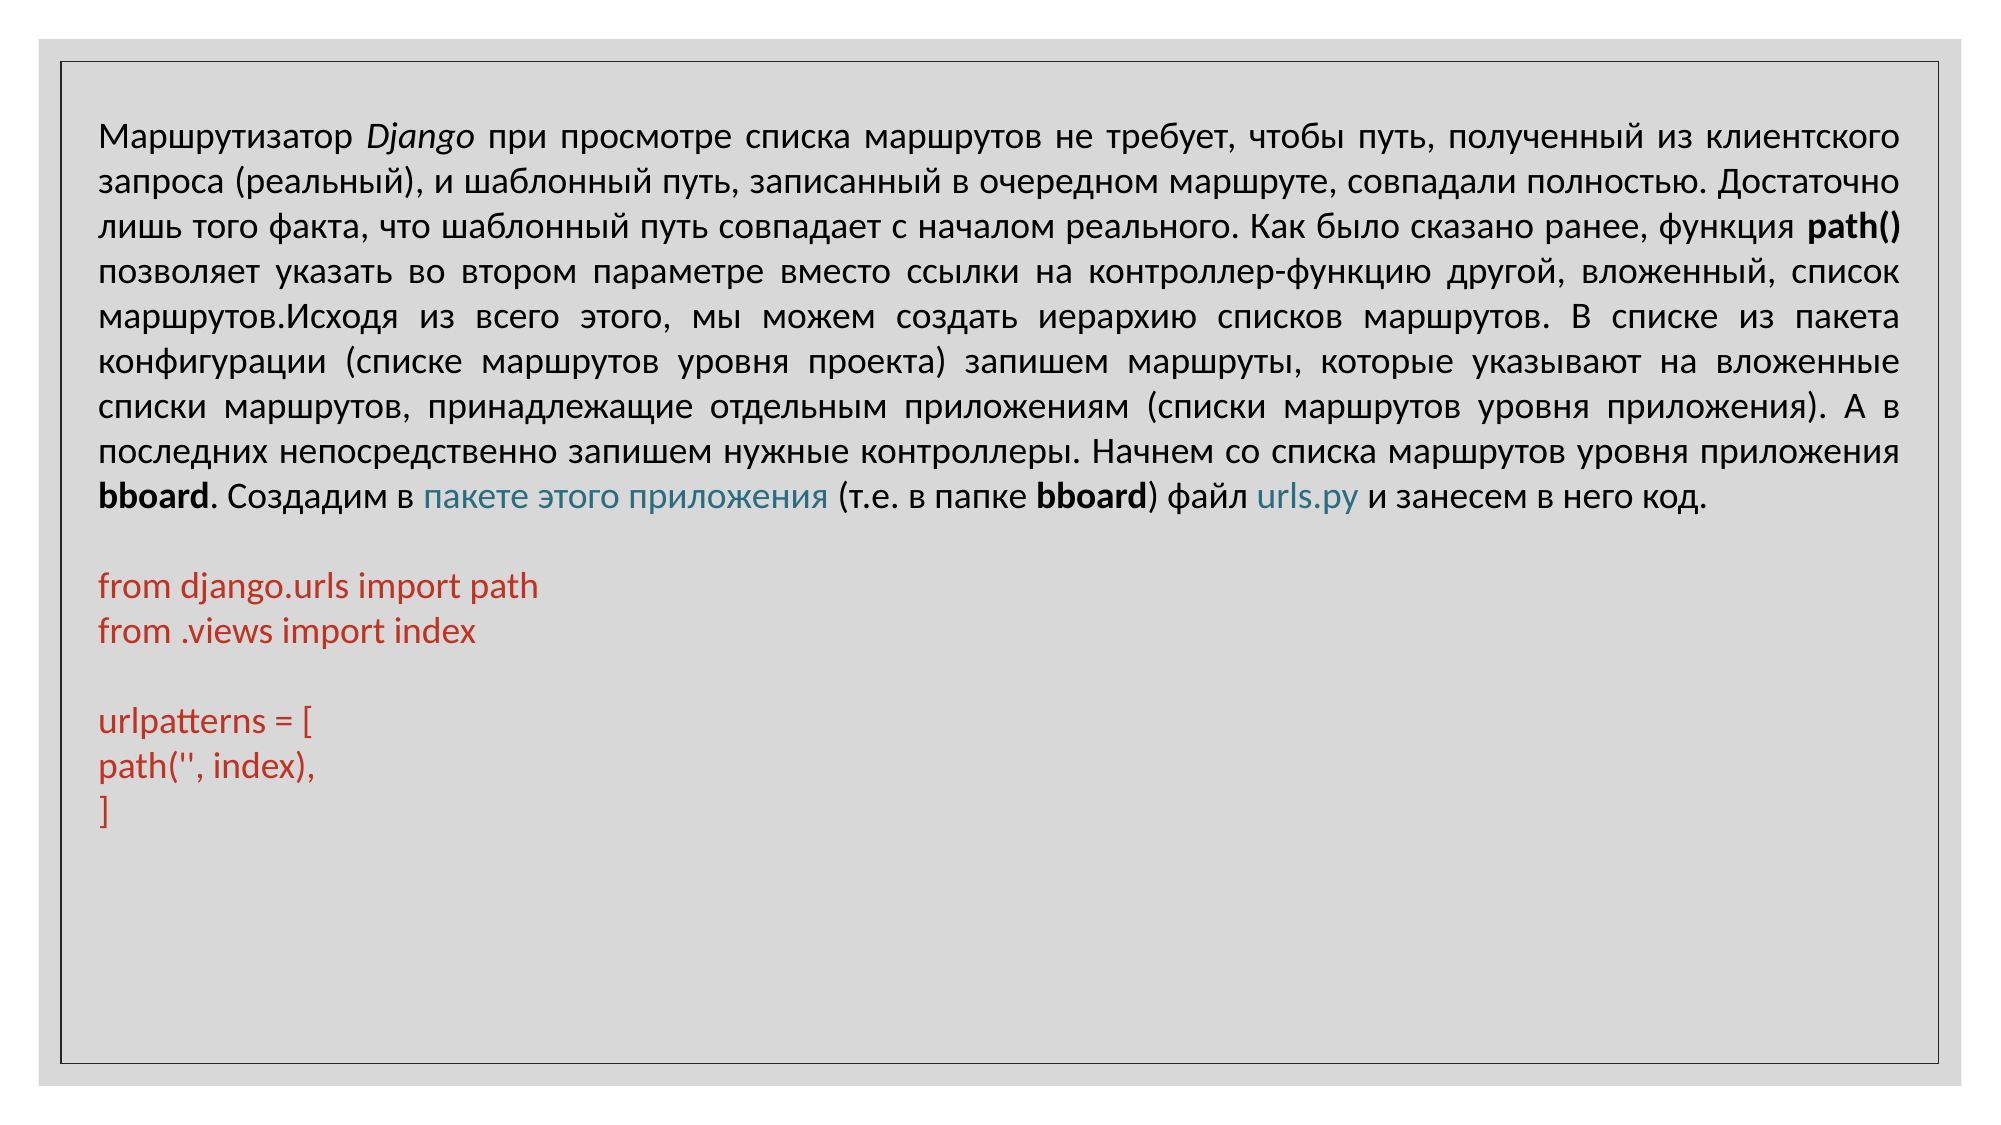

Маршрутизатор Django при просмотре списка маршрутов не требует, чтобы путь, полученный из клиентского запроса (реальный), и шаблонный путь, записанный в очередном маршруте, совпадали полностью. Достаточно лишь того факта, что шаблонный путь совпадает с началом реального. Как было сказано ранее, функция path() позволяет указать во втором параметре вместо ссылки на контроллер-функцию другой, вложенный, список маршрутов.Исходя из всего этого, мы можем создать иерархию списков маршрутов. В списке из пакета конфигурации (списке маршрутов уровня проекта) запишем маршруты, которые указывают на вложенные списки маршрутов, принадлежащие отдельным приложениям (списки маршрутов уровня приложения). А в последних непосредственно запишем нужные контроллеры. Начнем со списка маршрутов уровня приложения bboard. Создадим в пакете этого приложения (т.е. в папке bboard) файл urls.py и занесем в него код.

from django.urls import path
from .views import index

urlpatterns = [
path('', index),
]